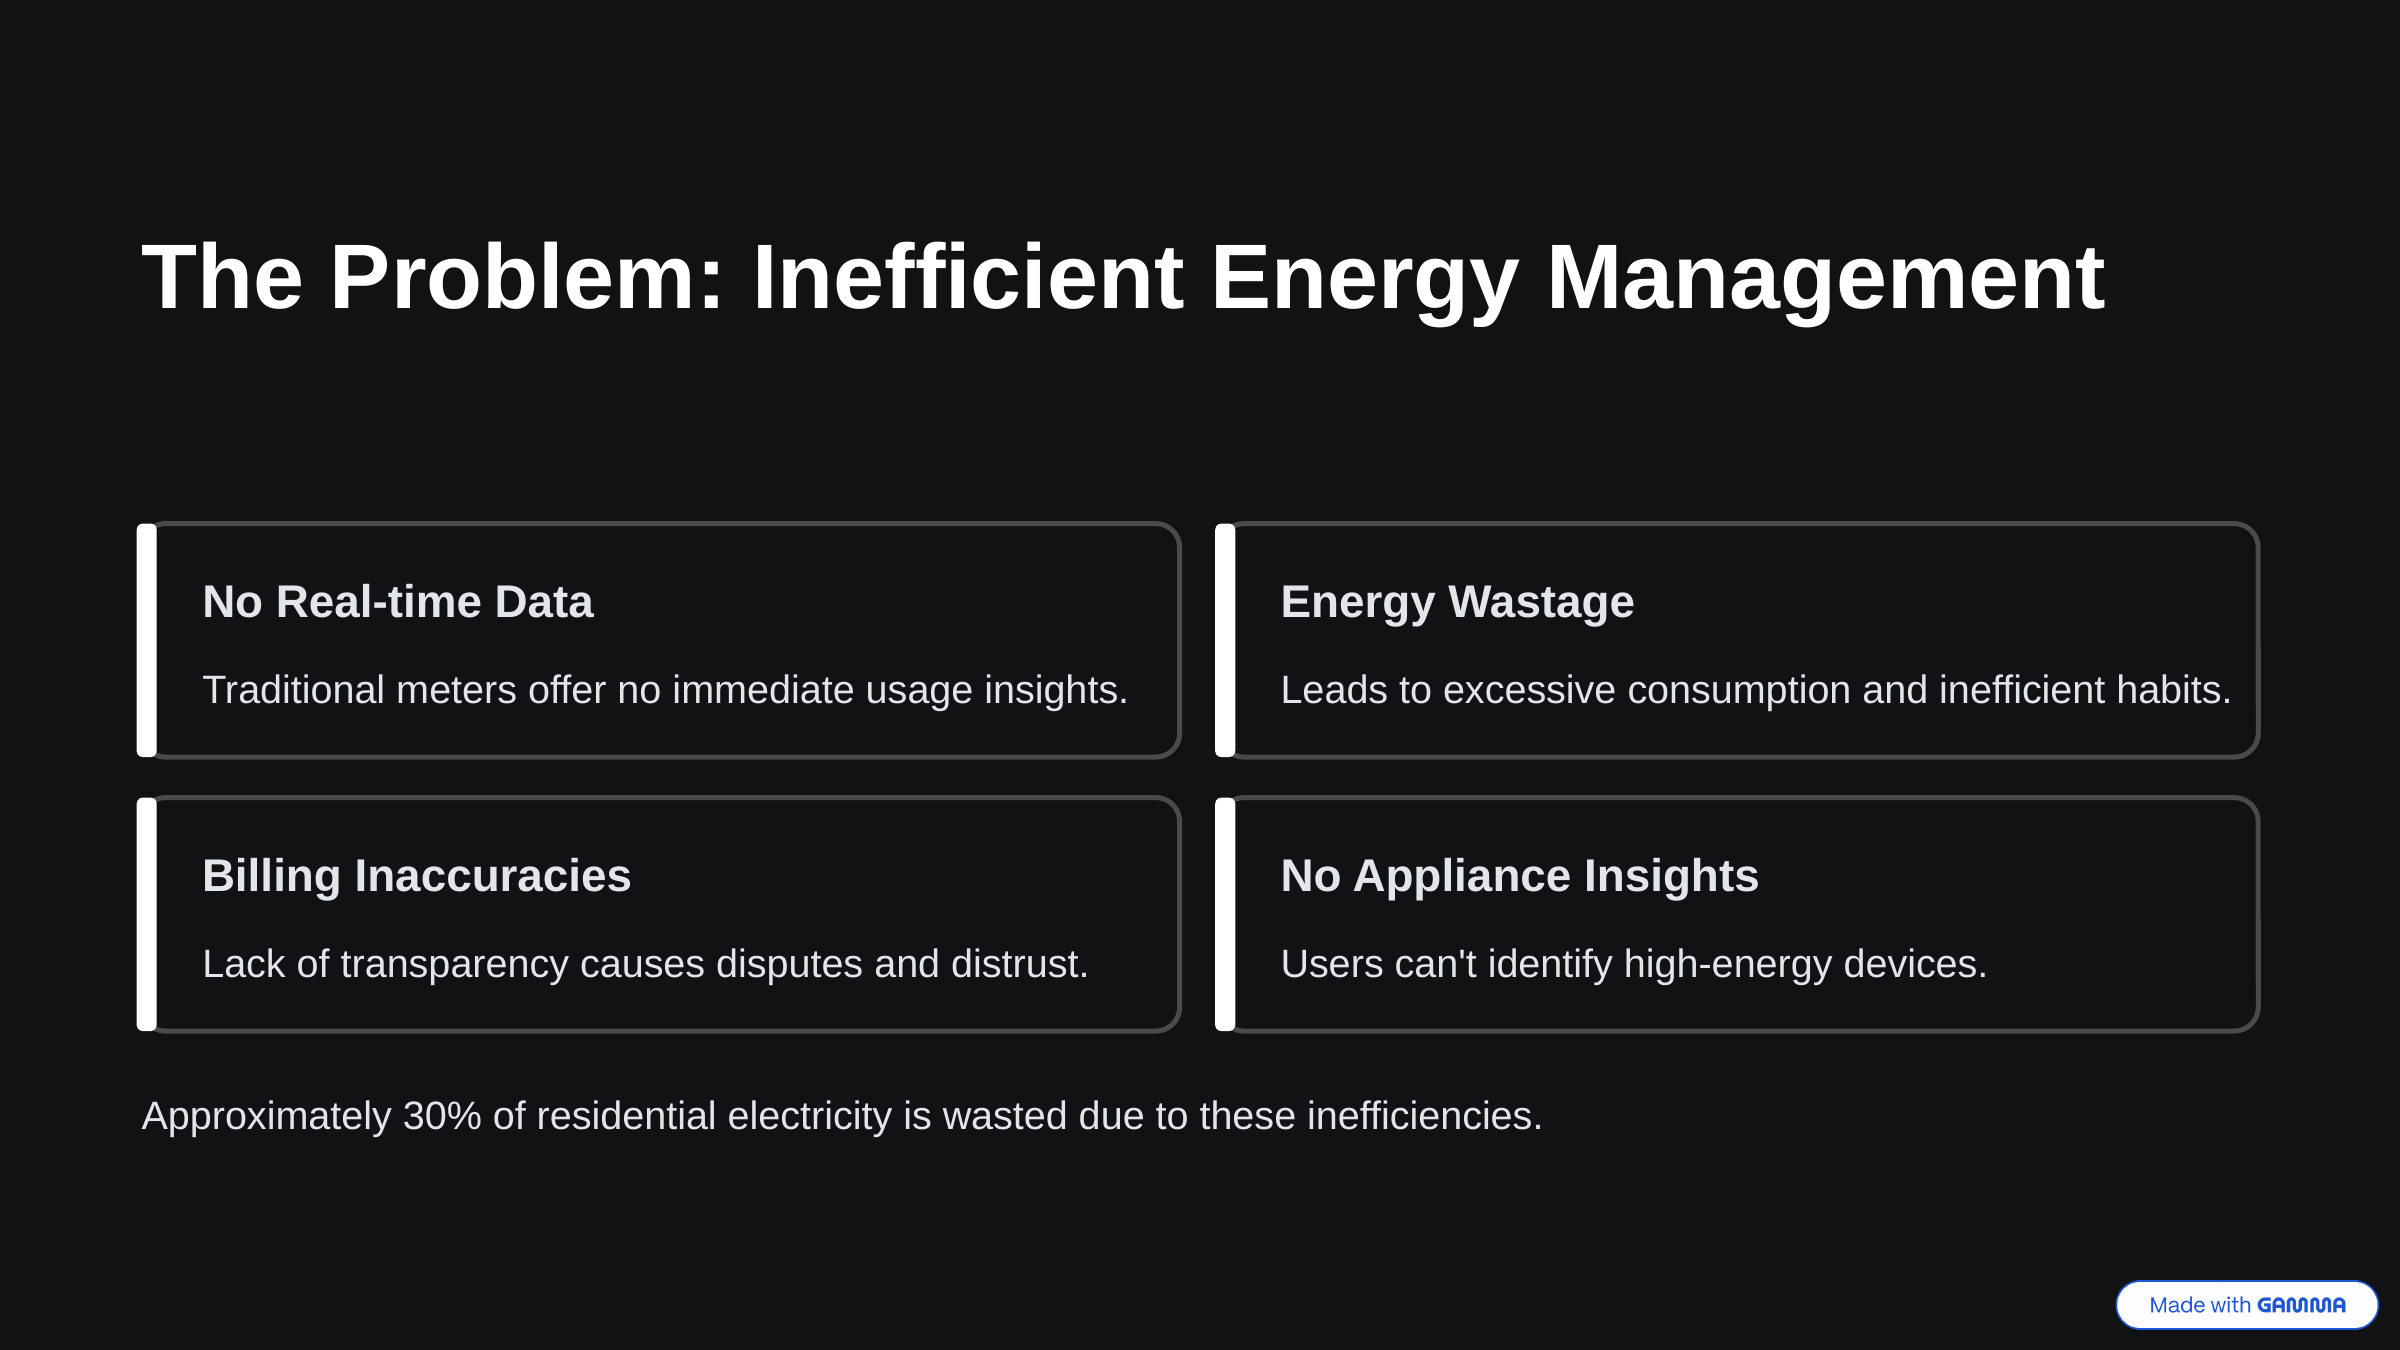

The Problem: Inefficient Energy Management

No Real-time Data
Energy Wastage
Traditional meters offer no immediate usage insights.
Leads to excessive consumption and inefficient habits.

Billing Inaccuracies
No Appliance Insights
Lack of transparency causes disputes and distrust.
Users can't identify high-energy devices.
Approximately 30% of residential electricity is wasted due to these inefficiencies.